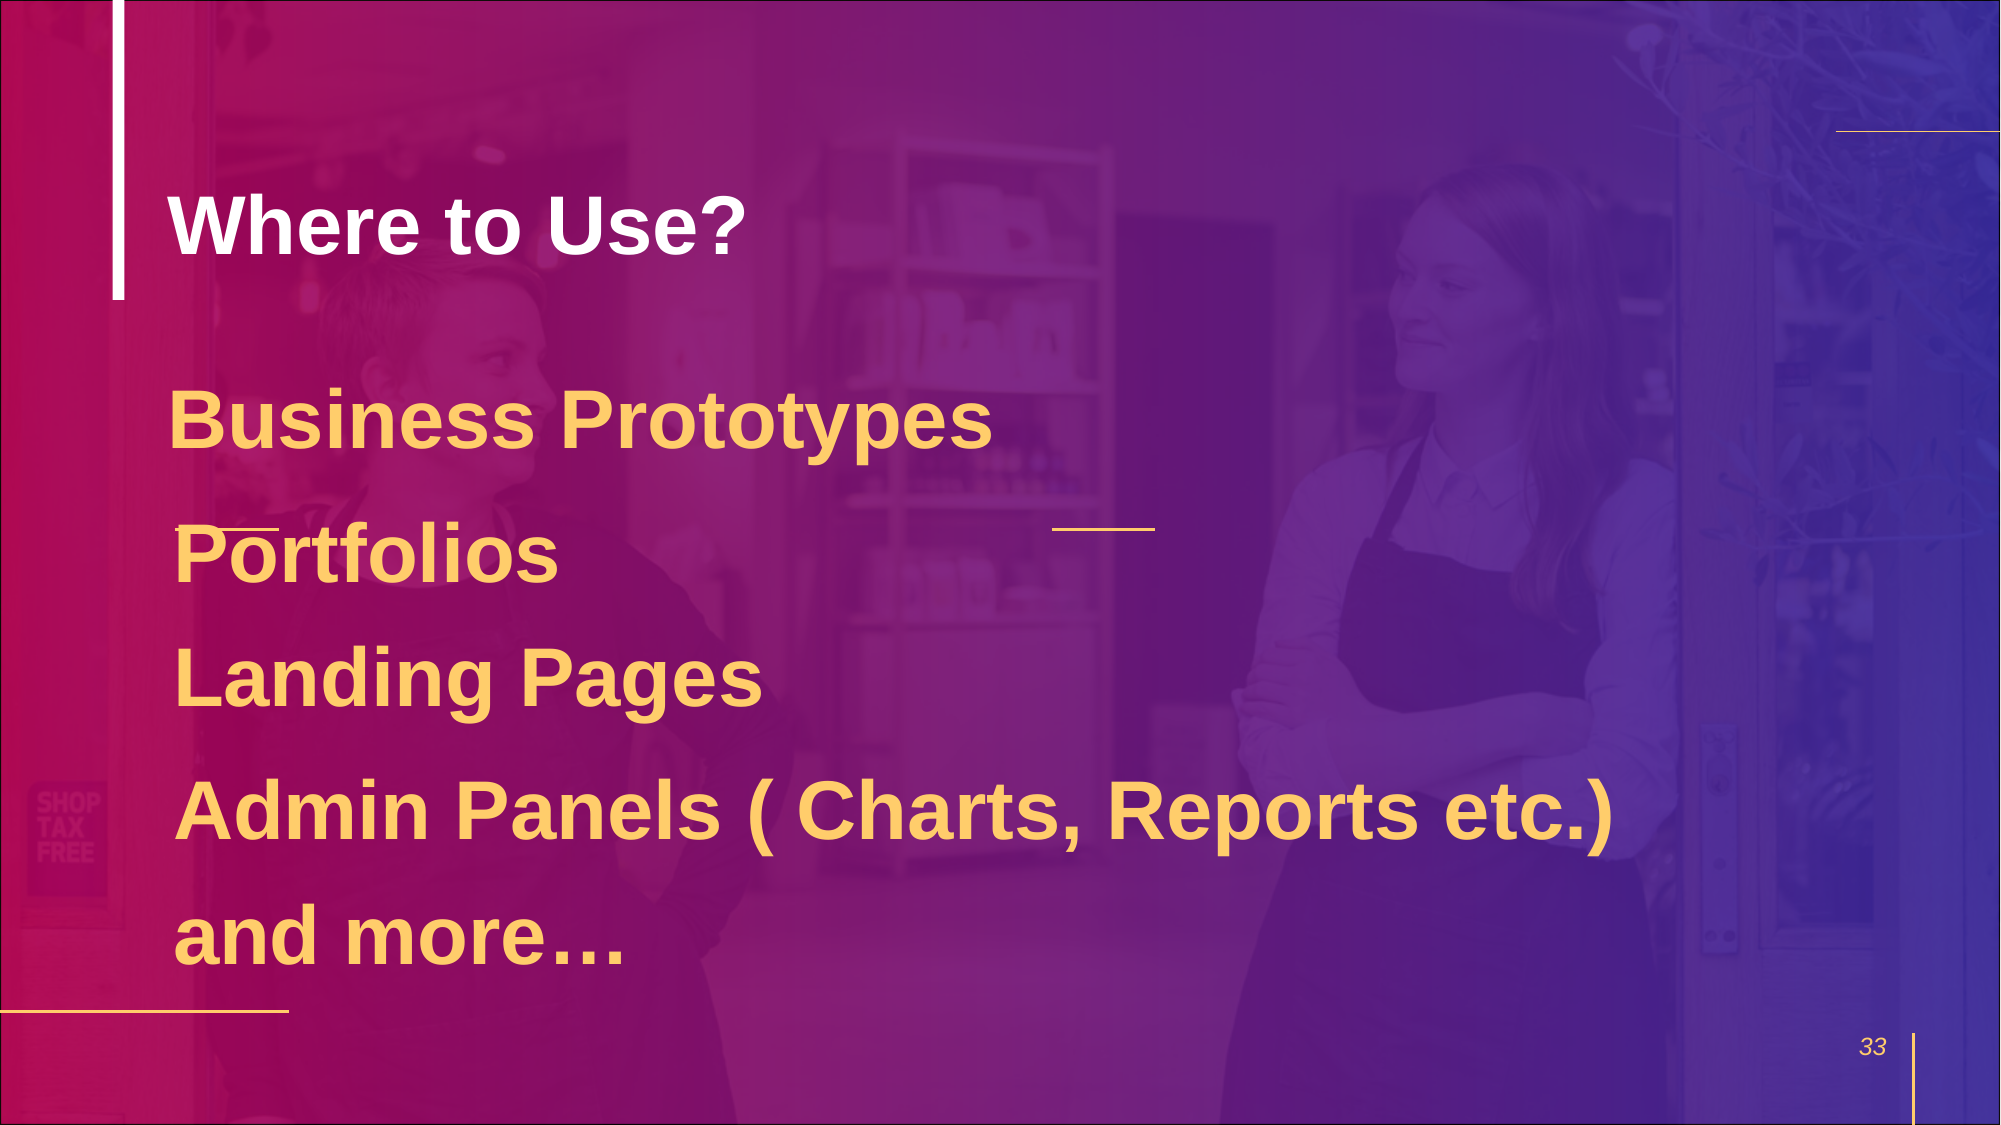

# Where to Use?
Business Prototypes
Portfolios
Landing Pages
Admin Panels ( Charts, Reports etc.)
and more…
33